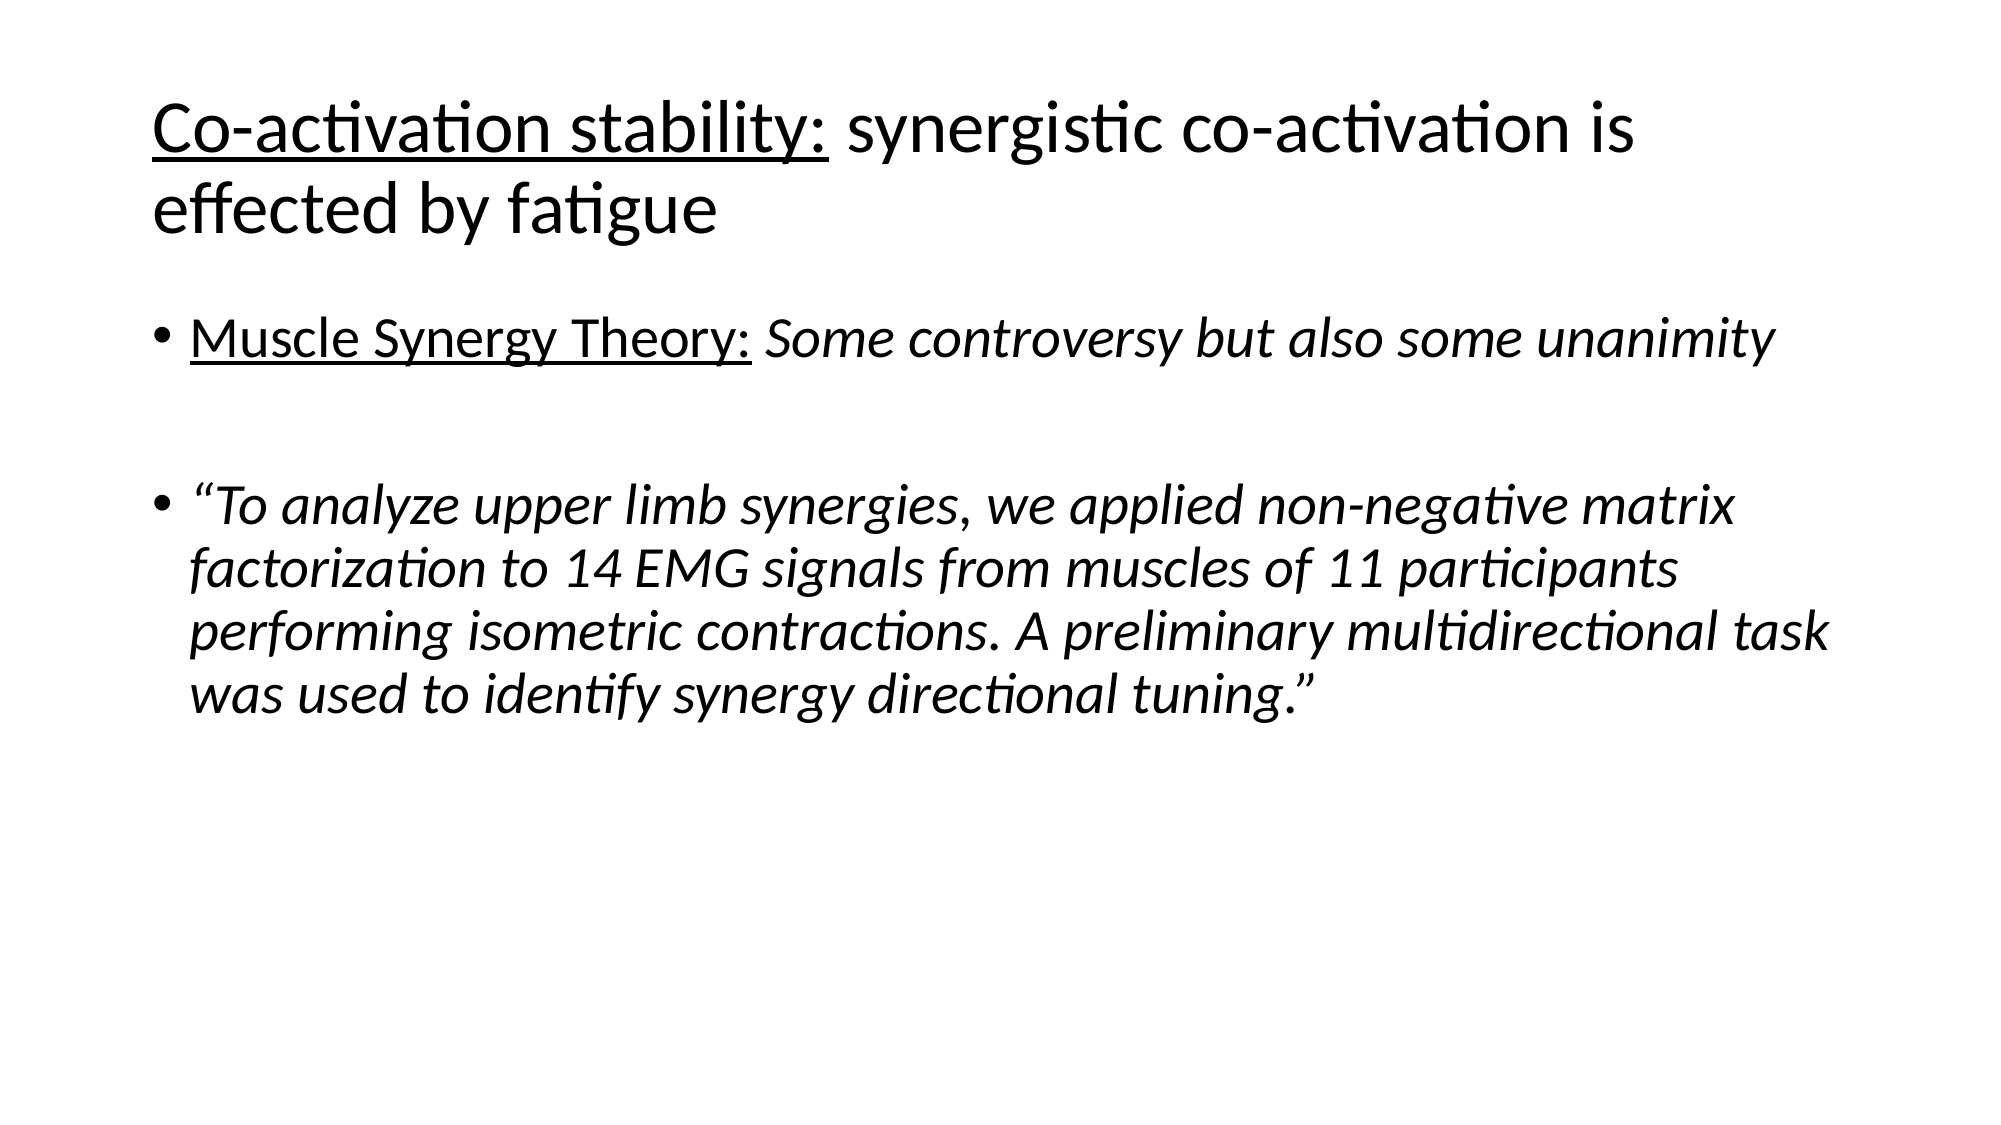

# Co-activation stability: synergistic co-activation is effected by fatigue
Muscle Synergy Theory: Some controversy but also some unanimity

“To analyze upper limb synergies, we applied non-negative matrix factorization to 14 EMG signals from muscles of 11 participants performing isometric contractions. A preliminary multidirectional task was used to identify synergy directional tuning.”